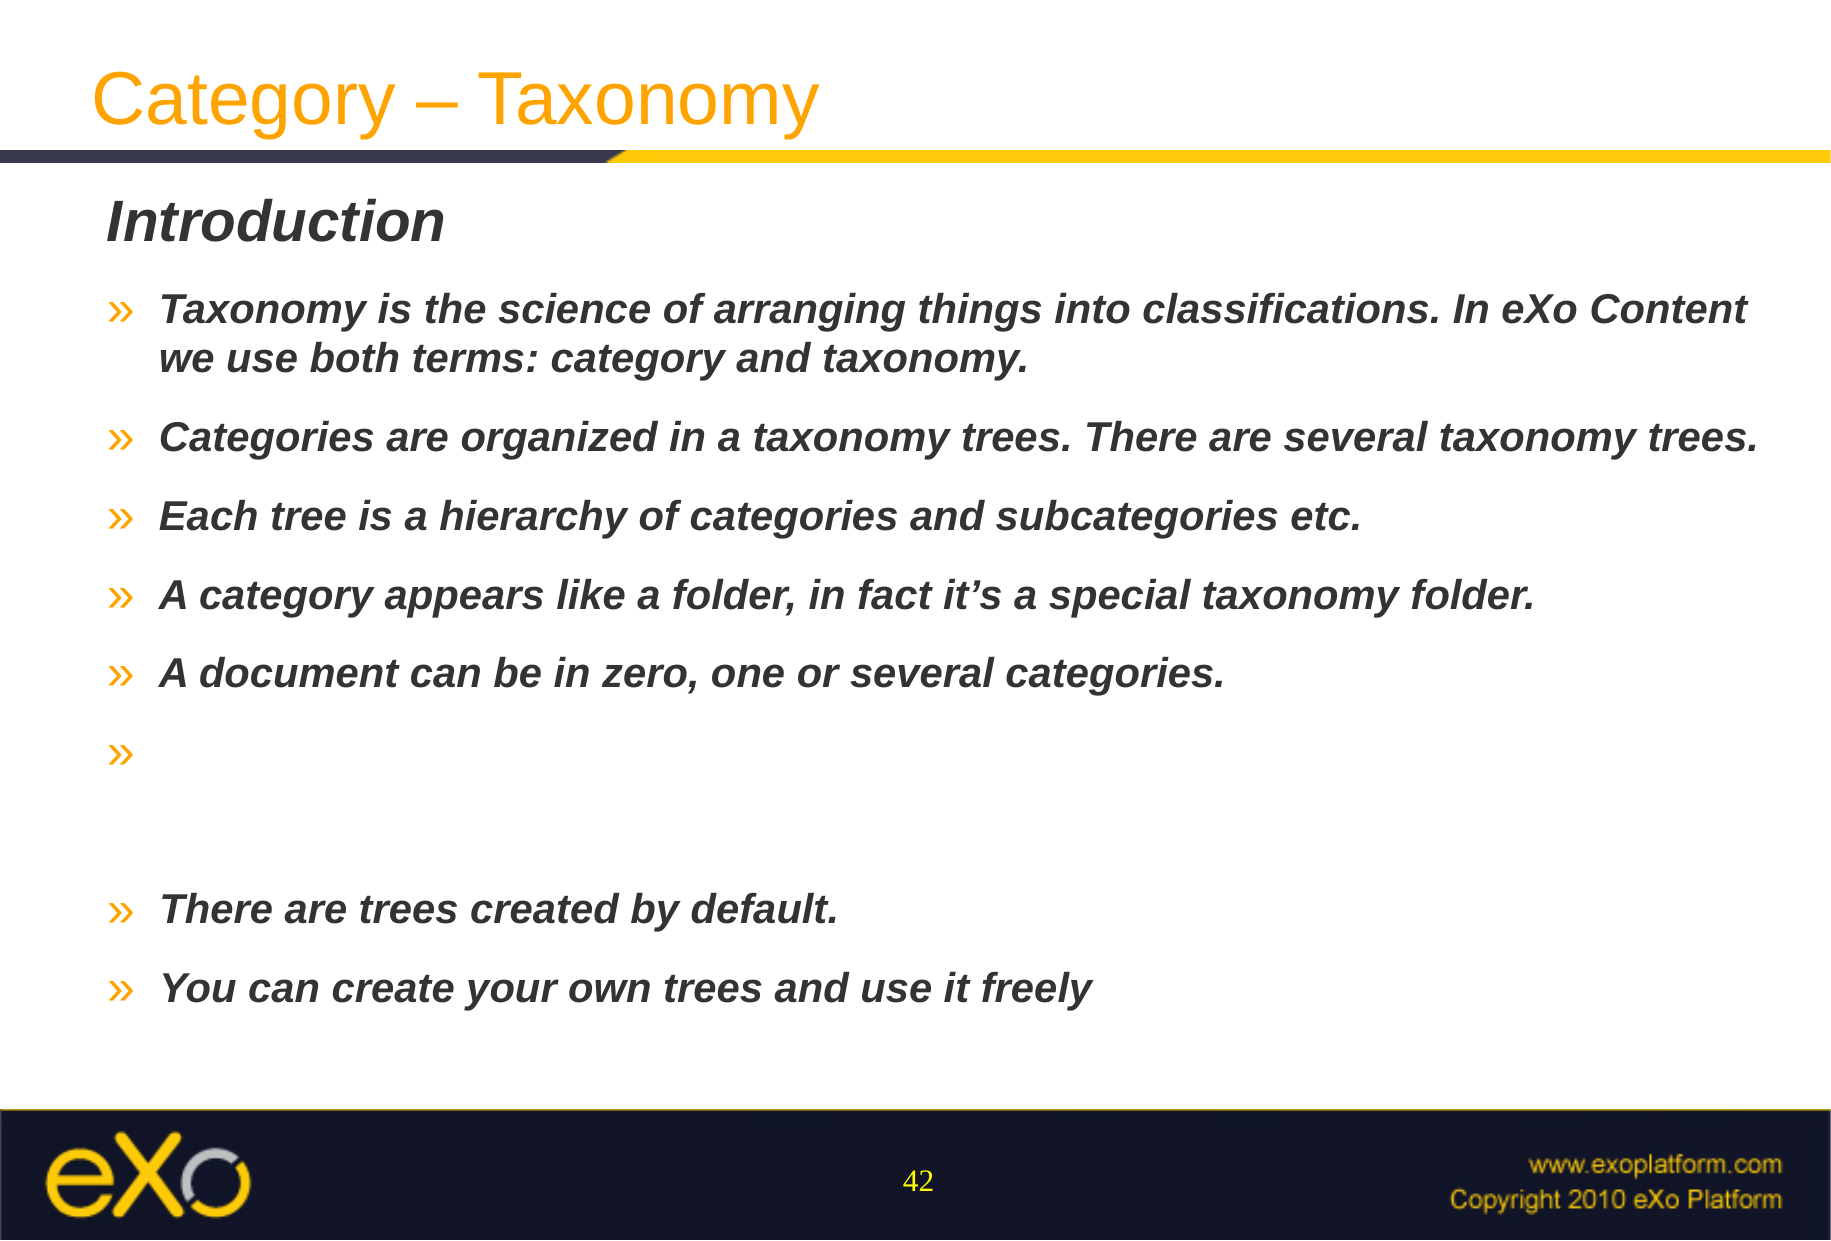

Category – Taxonomy
Introduction
Taxonomy is the science of arranging things into classifications. In eXo Content we use both terms: category and taxonomy.
Categories are organized in a taxonomy trees. There are several taxonomy trees.
Each tree is a hierarchy of categories and subcategories etc.
A category appears like a folder, in fact it’s a special taxonomy folder.
A document can be in zero, one or several categories.

There are trees created by default.
You can create your own trees and use it freely